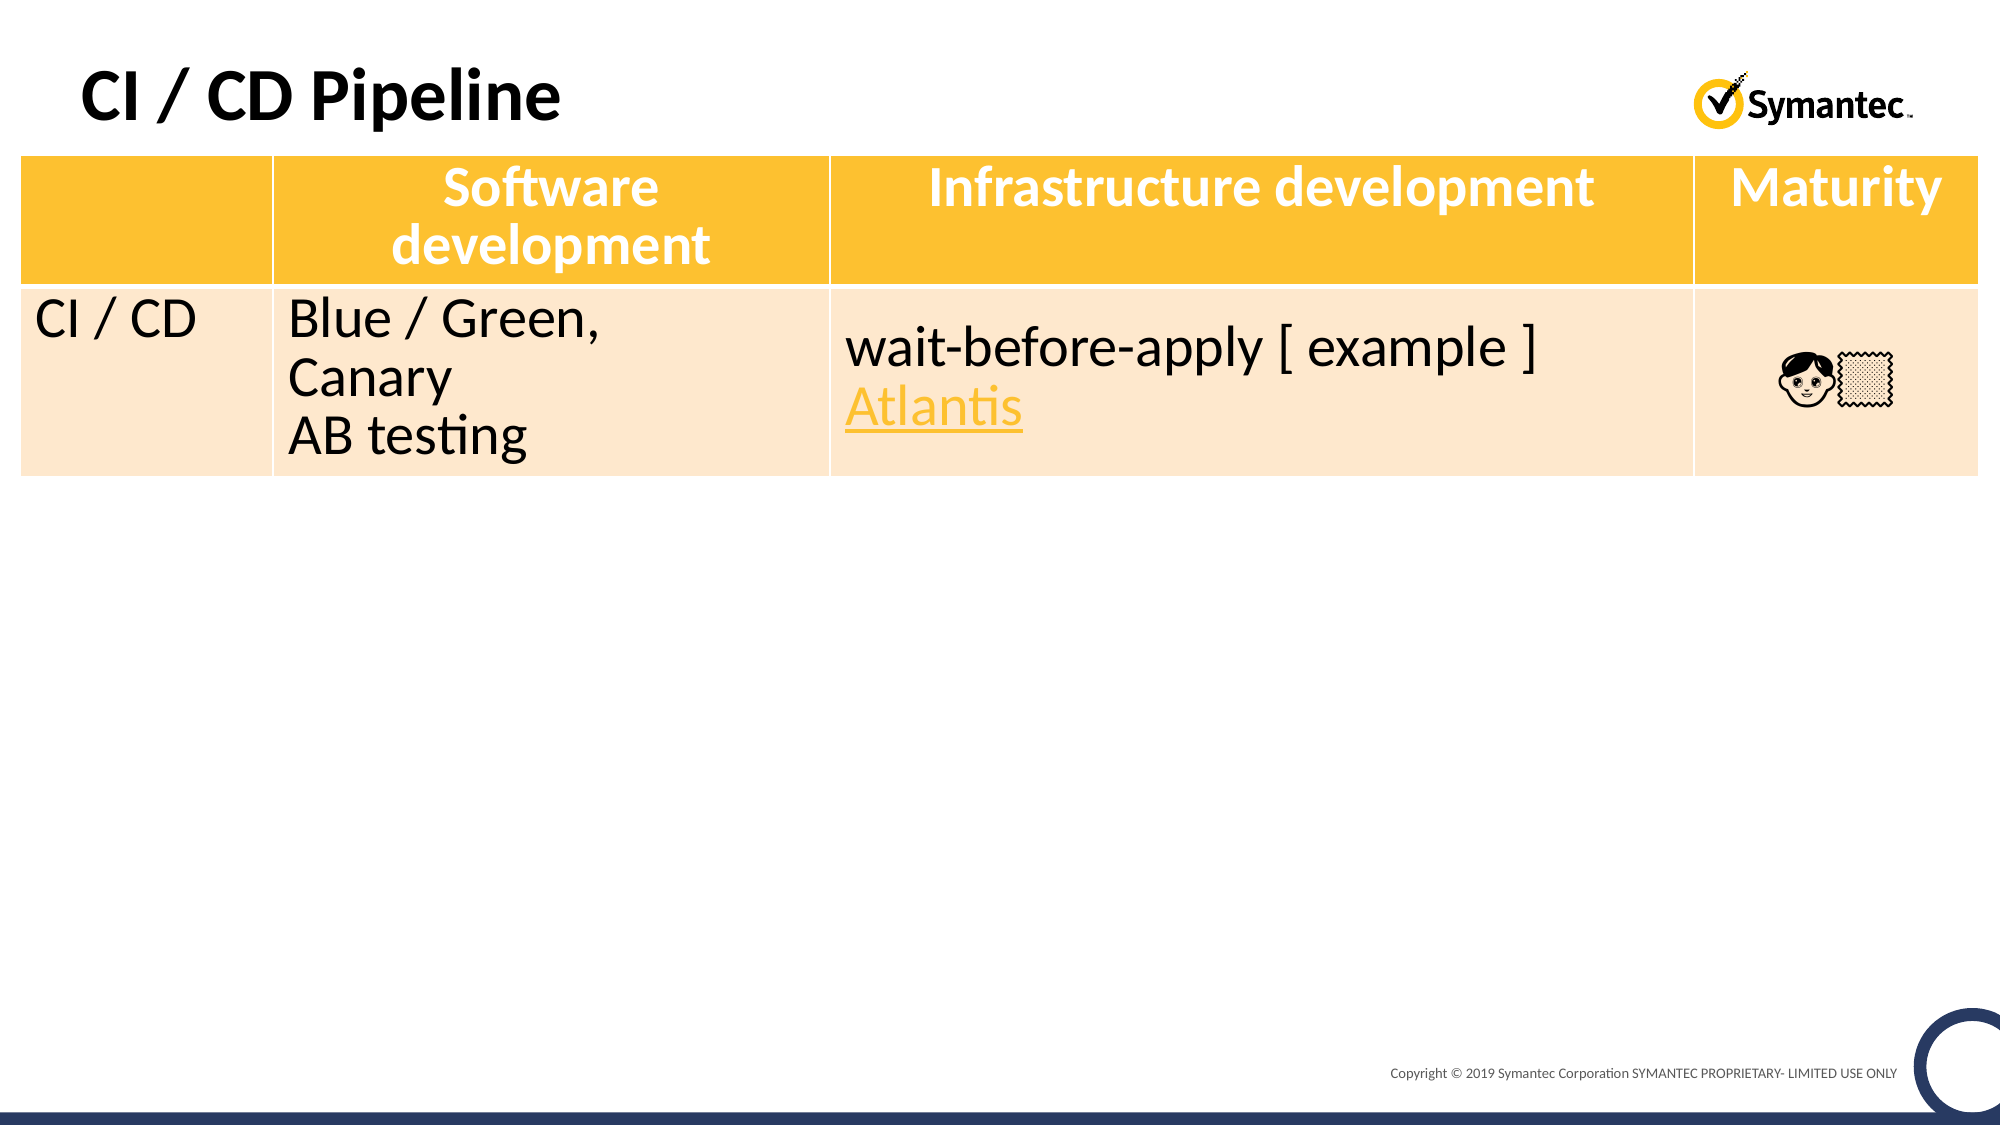

# CI / CD Pipeline
|  | Software development | Infrastructure development | Maturity |
| --- | --- | --- | --- |
| CI / CD | Blue / Green, Canary AB testing | wait-before-apply [ example ] Atlantis | 👦🏻 |